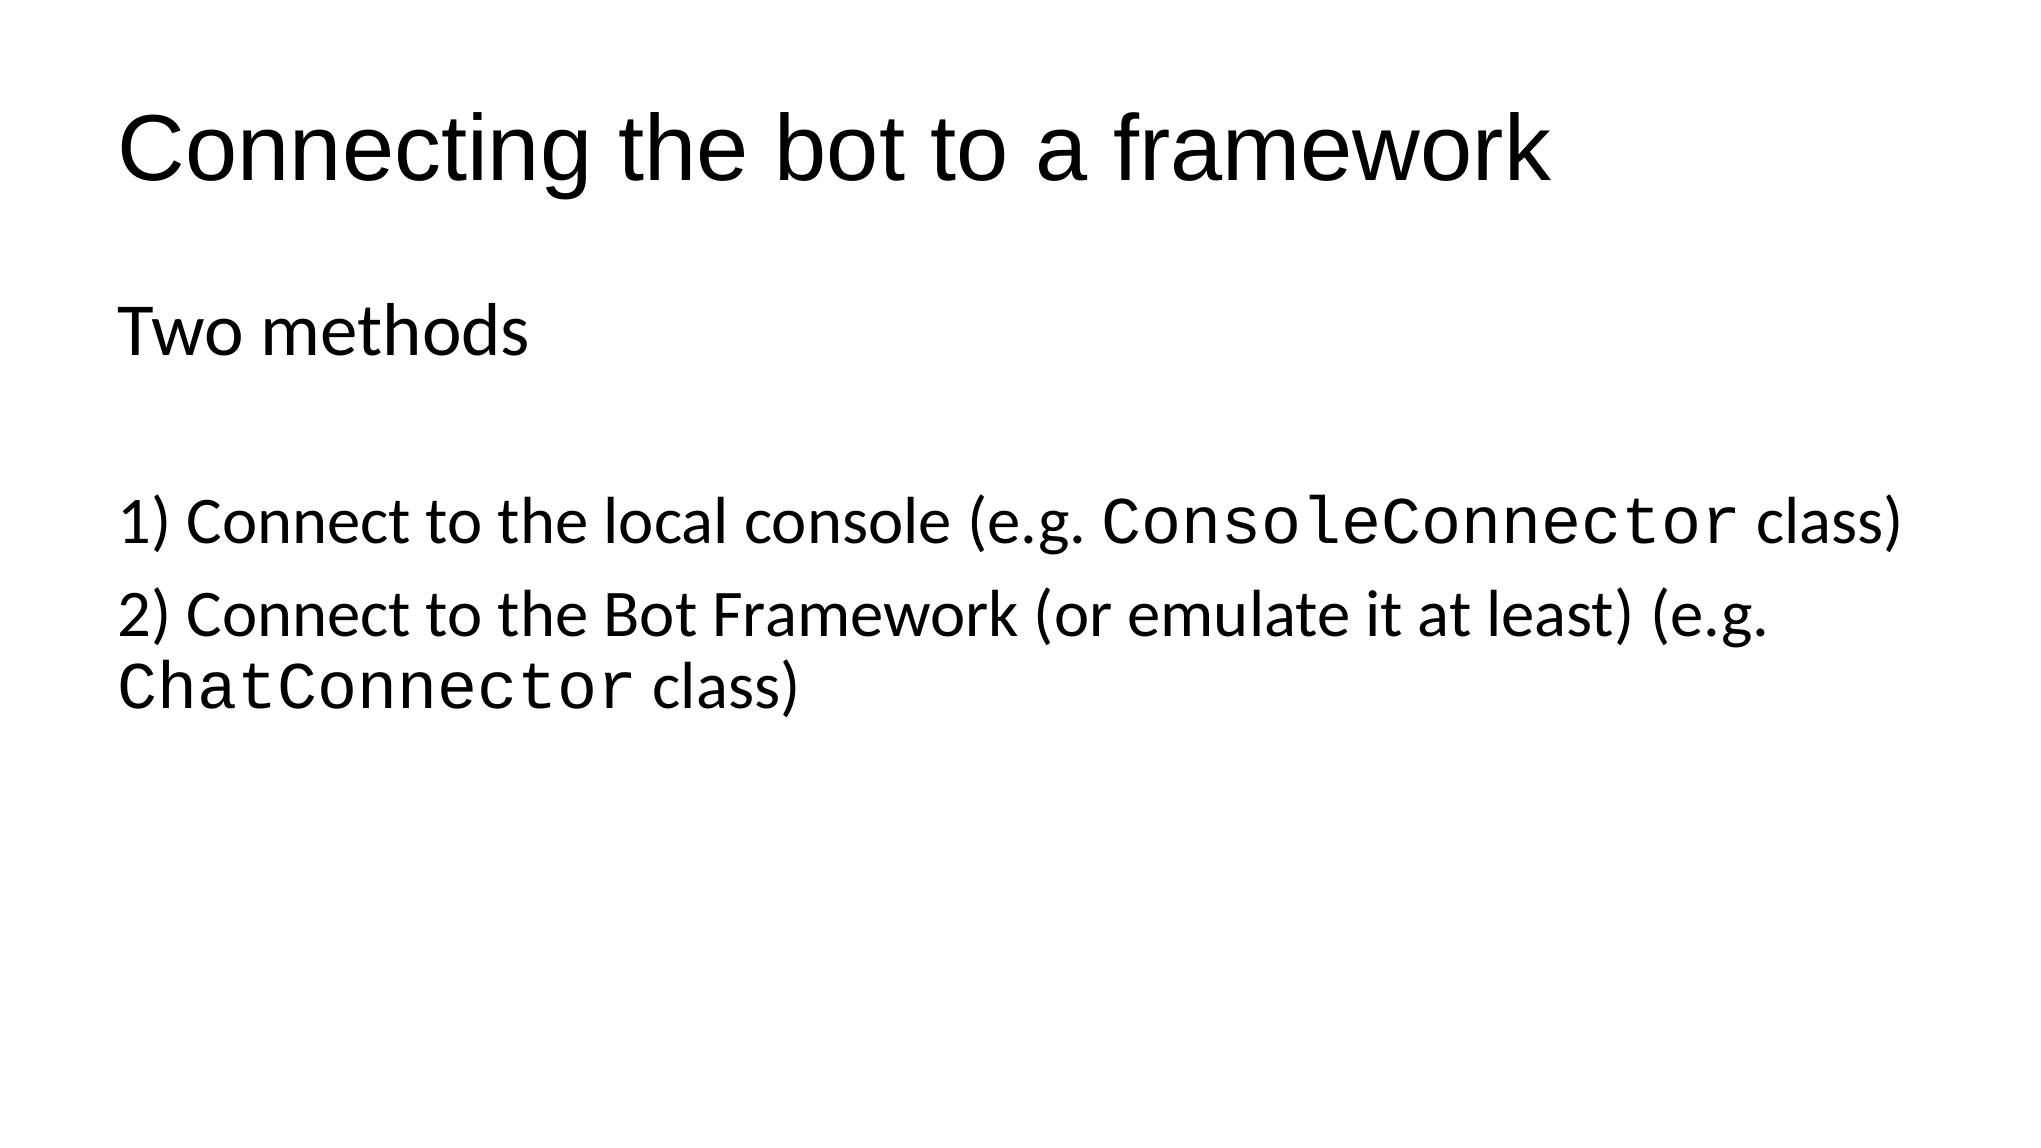

# Connecting the bot to a framework
Two methods

1) Connect to the local console (e.g. ConsoleConnector class)
2) Connect to the Bot Framework (or emulate it at least) (e.g. ChatConnector class)